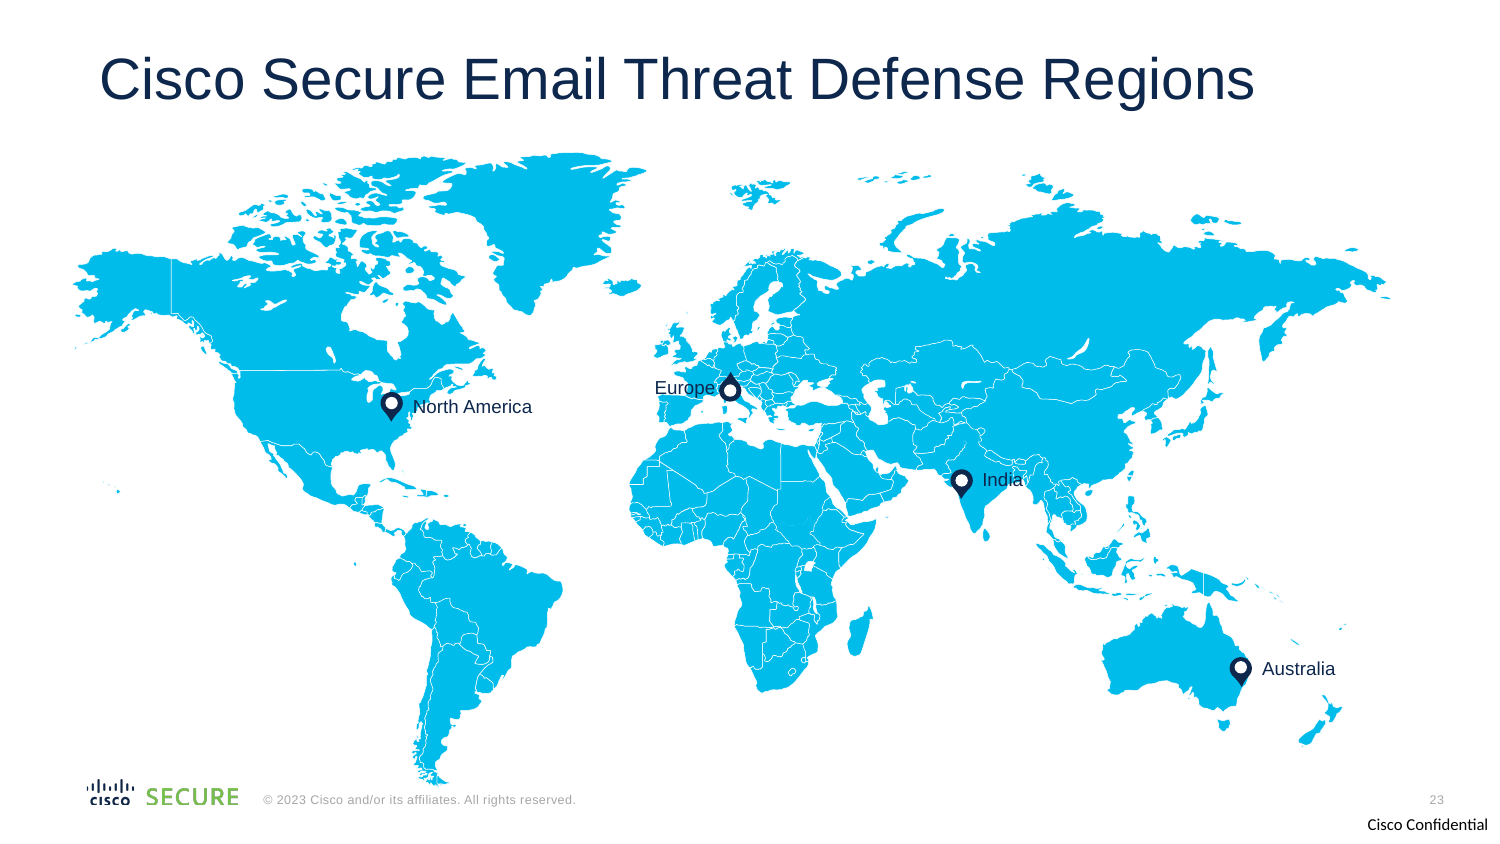

# Cisco Secure Email Threat Defense Regions

Europe

North America

India

Australia